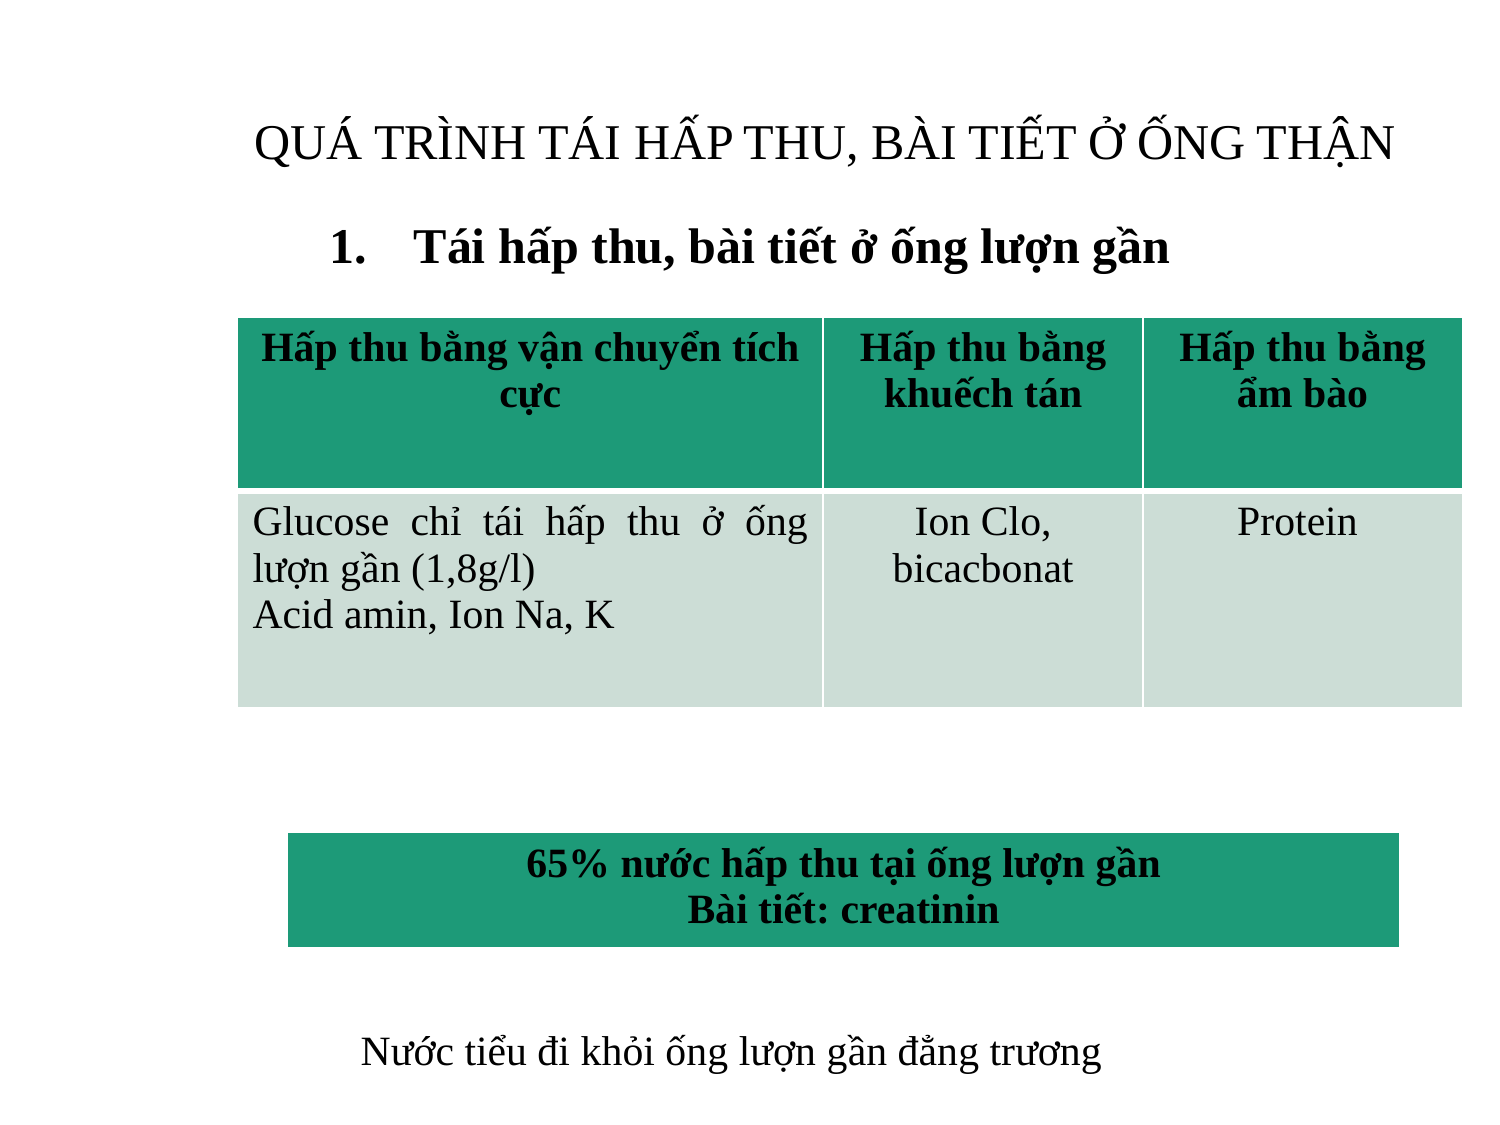

# QUÁ TRÌNH TÁI HẤP THU, BÀI TIẾT Ở ỐNG THẬN
Tái hấp thu, bài tiết ở ống lượn gần

| Hấp thu bằng vận chuyển tích cực | Hấp thu bằng khuếch tán | Hấp thu bằng ẩm bào |
| --- | --- | --- |
| Glucose chỉ tái hấp thu ở ống lượn gần (1,8g/l) Acid amin, Ion Na, K | Ion Clo, bicacbonat | Protein |
| 65% nước hấp thu tại ống lượn gần Bài tiết: creatinin |
| --- |
Nước tiểu đi khỏi ống lượn gần đẳng trương